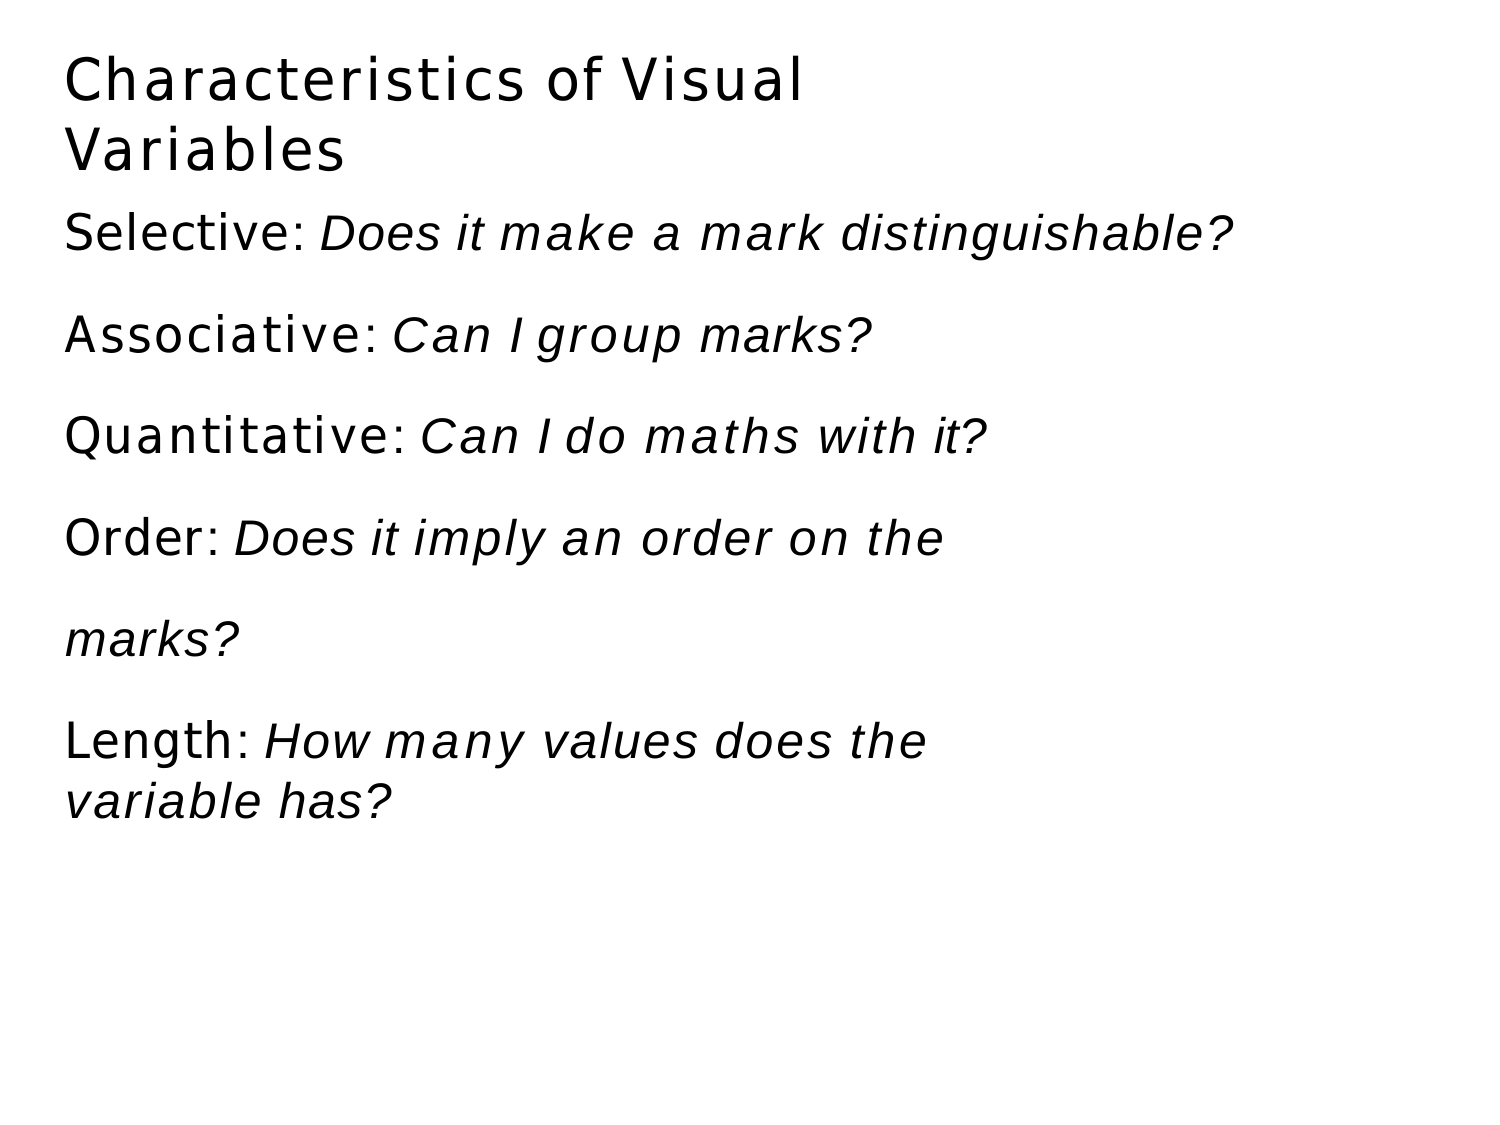

# Characteristics of Visual Variables
Selective: Does it make a mark distinguishable?
Associative: Can I group marks?  Quantitative: Can I do maths with it?  Order: Does it imply an order on the marks?
Length: How many values does the variable has?